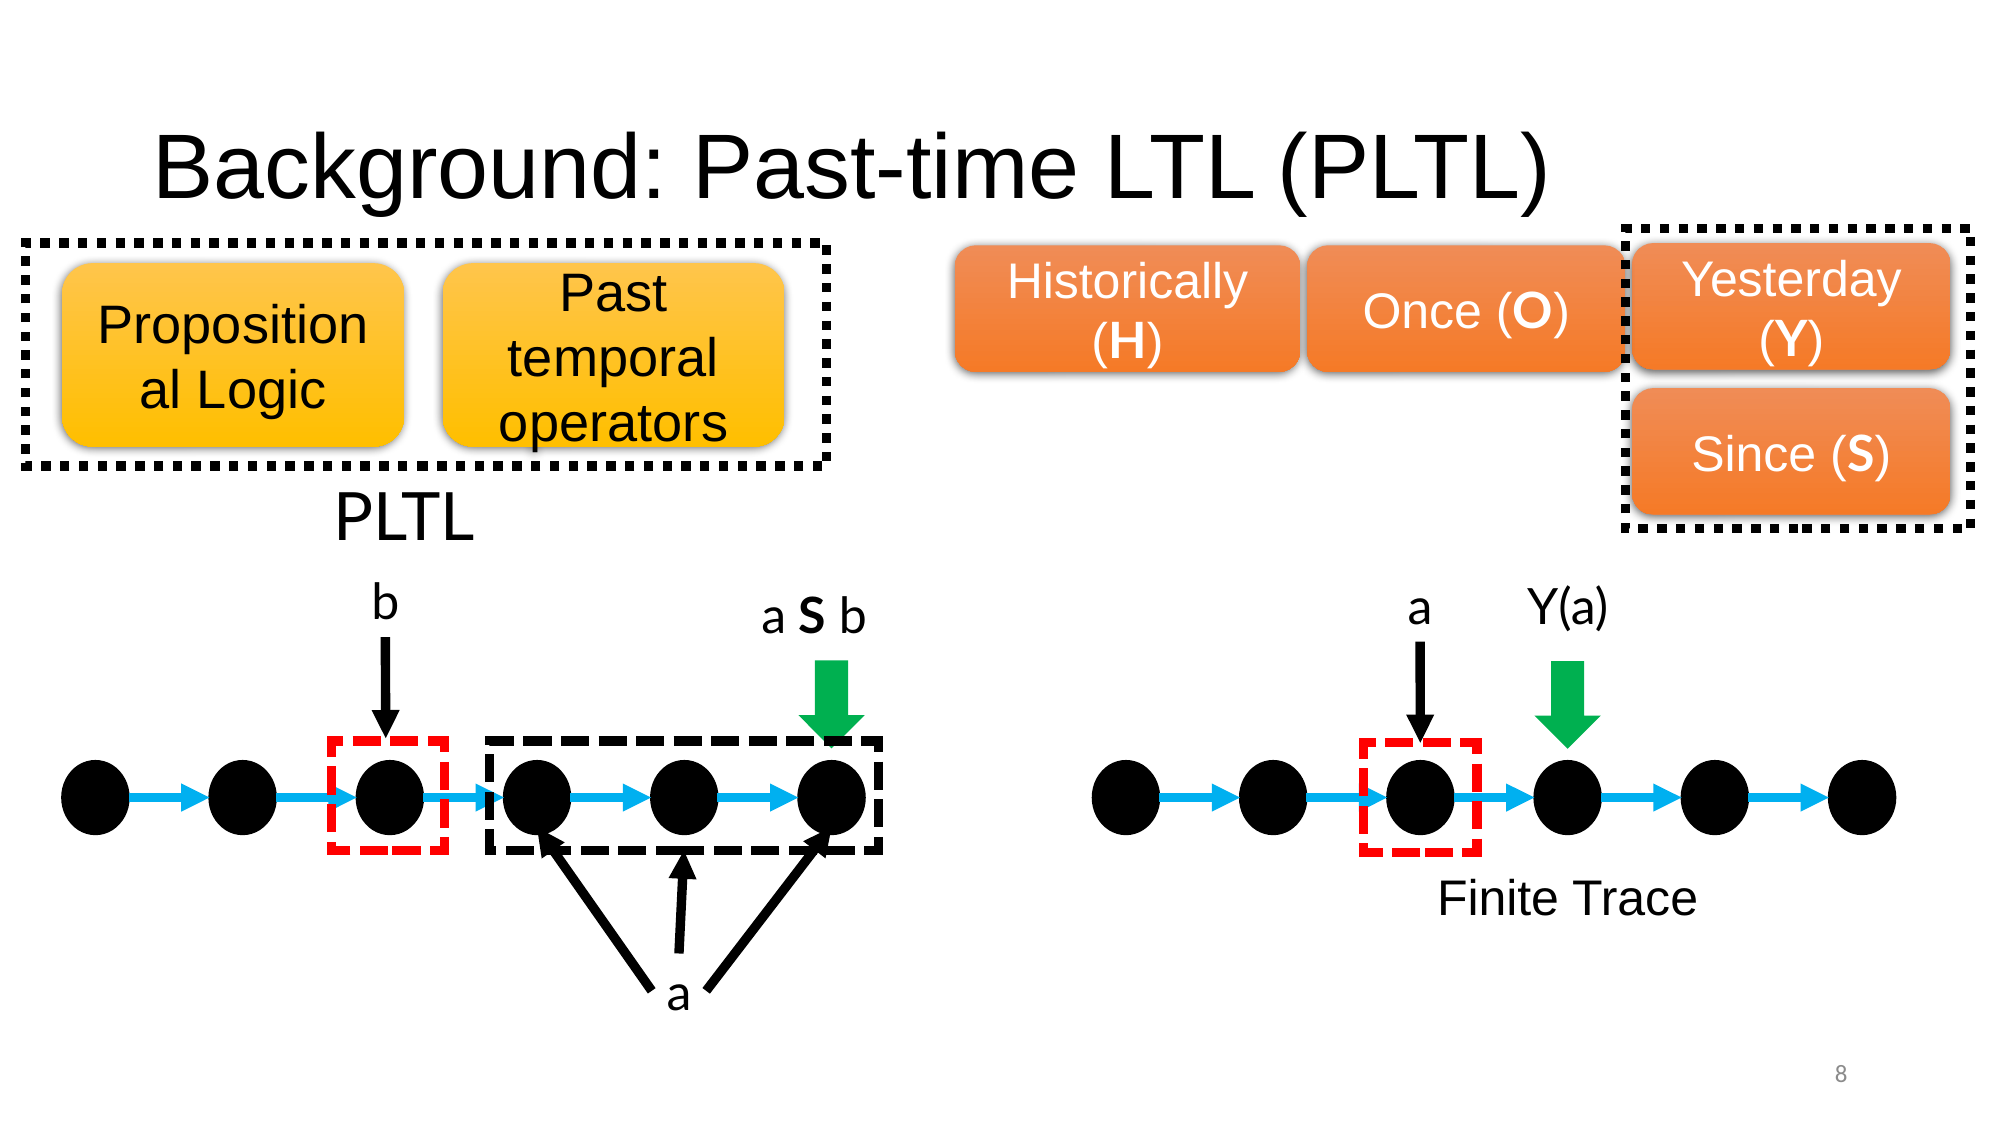

# Background: Past-time LTL (PLTL)

Yesterday (Y)
Historically (H)
Once (O)
Propositional Logic
Past temporal operators
Since (S)
PLTL
b
a
Y(a)
a S b

Finite Trace
a
8